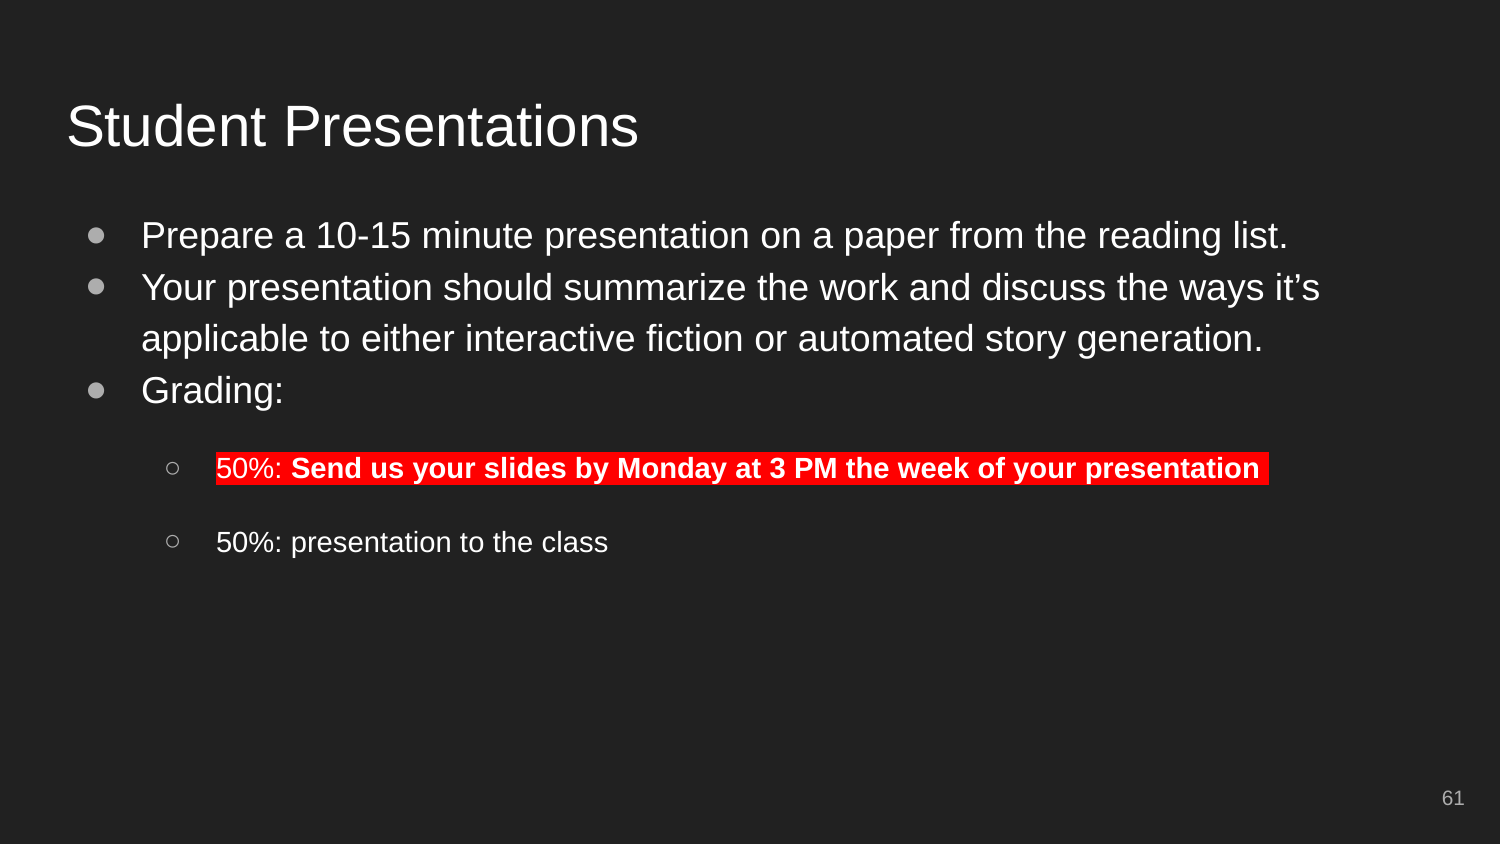

# Student Presentations
Prepare a 10-15 minute presentation on a paper from the reading list.
Your presentation should summarize the work and discuss the ways it’s applicable to either interactive fiction or automated story generation.
Grading:
50%: Send us your slides by Monday at 3 PM the week of your presentation
50%: presentation to the class
61